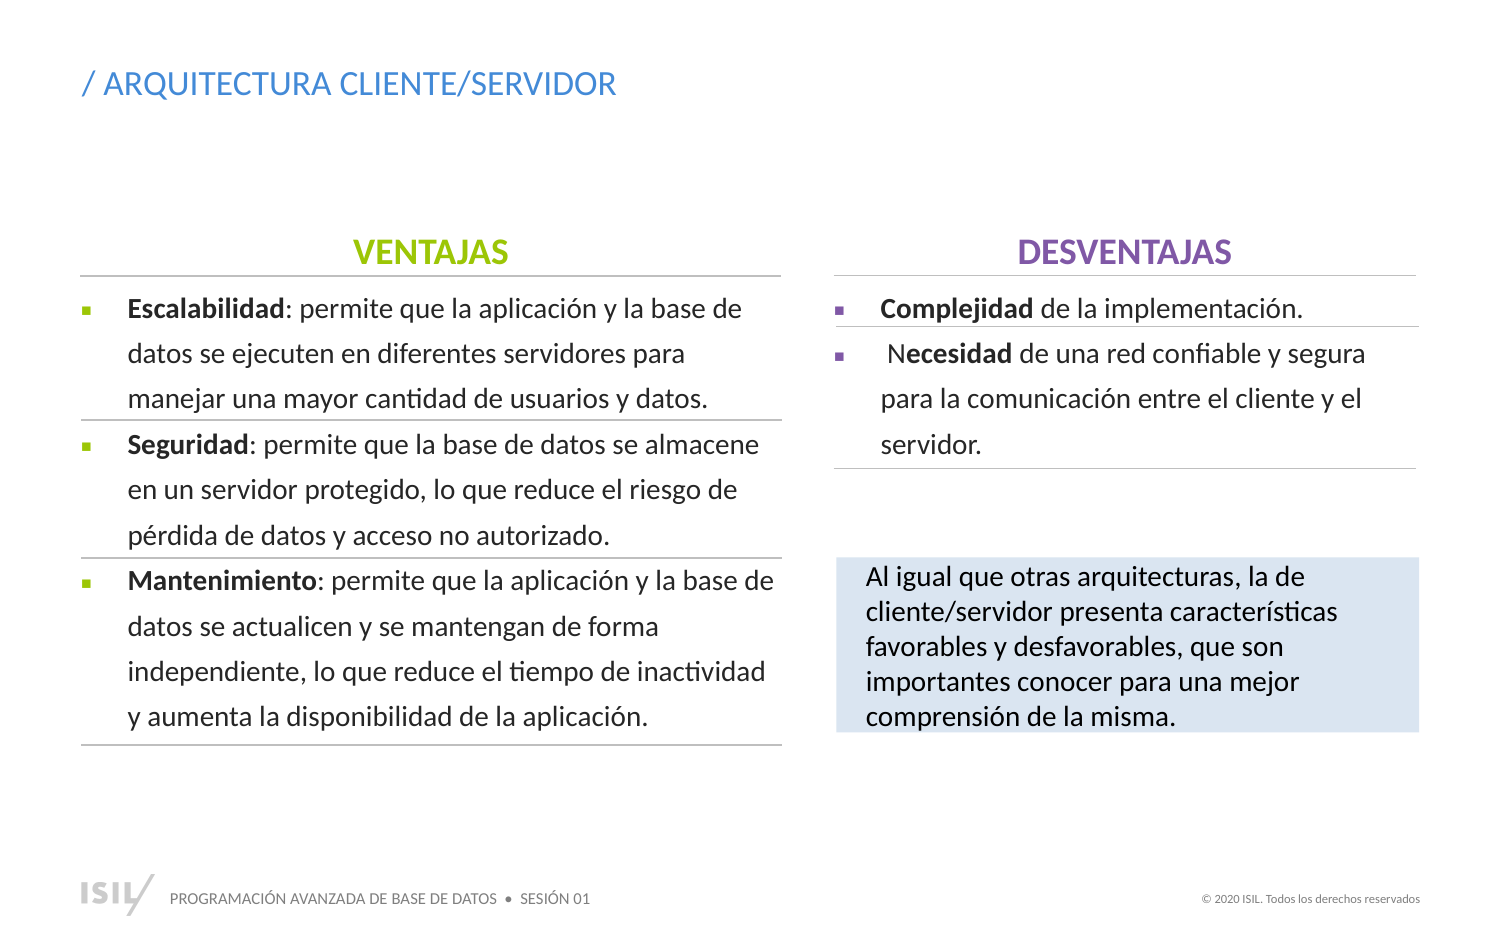

/ ARQUITECTURA CLIENTE/SERVIDOR
VENTAJAS
Escalabilidad: permite que la aplicación y la base de datos se ejecuten en diferentes servidores para manejar una mayor cantidad de usuarios y datos.
Seguridad: permite que la base de datos se almacene en un servidor protegido, lo que reduce el riesgo de pérdida de datos y acceso no autorizado.
Mantenimiento: permite que la aplicación y la base de datos se actualicen y se mantengan de forma independiente, lo que reduce el tiempo de inactividad y aumenta la disponibilidad de la aplicación.
DESVENTAJAS
Complejidad de la implementación.
 Necesidad de una red confiable y segura para la comunicación entre el cliente y el servidor.
Al igual que otras arquitecturas, la de cliente/servidor presenta características favorables y desfavorables, que son importantes conocer para una mejor comprensión de la misma.